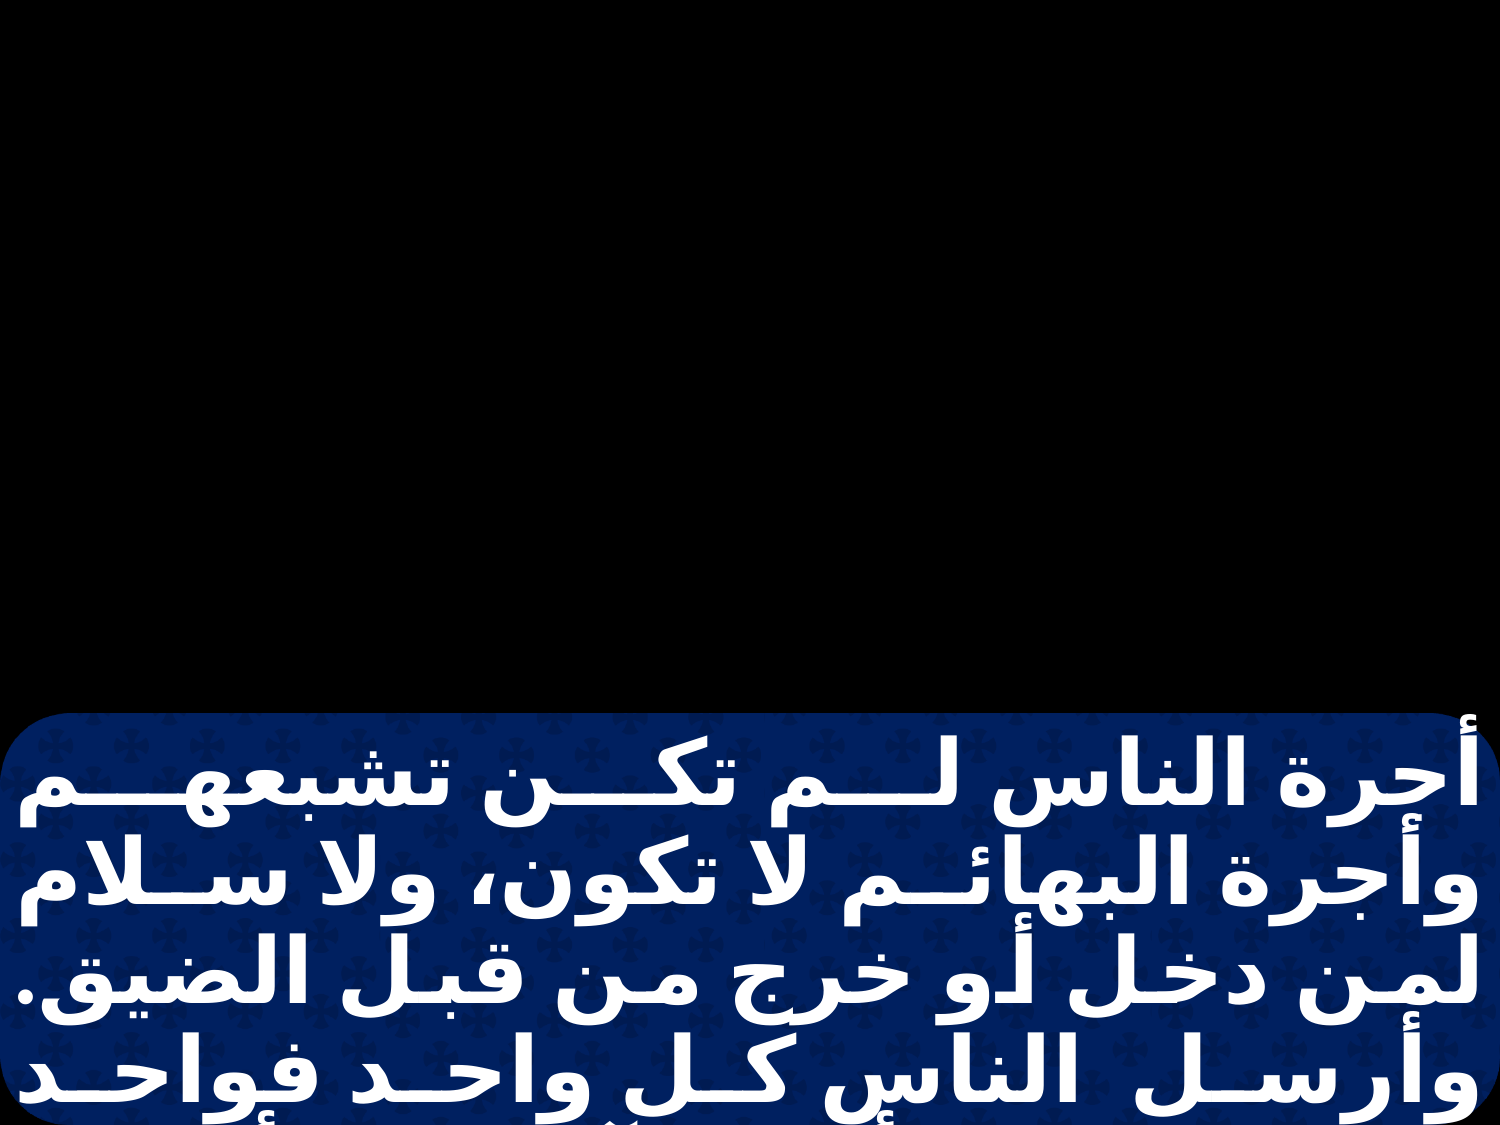

أجرة الناس لم تكن تشبعهم وأجرة البهائم لا تكون، ولا سلام لمن دخل أو خرج من قبل الضيق. وأرسل  الناس كل واحد فواحد إلى صاحبه أما الآن فلا  أصنع ببقية شعبي كمثل الأيام الأولى. قال الرب